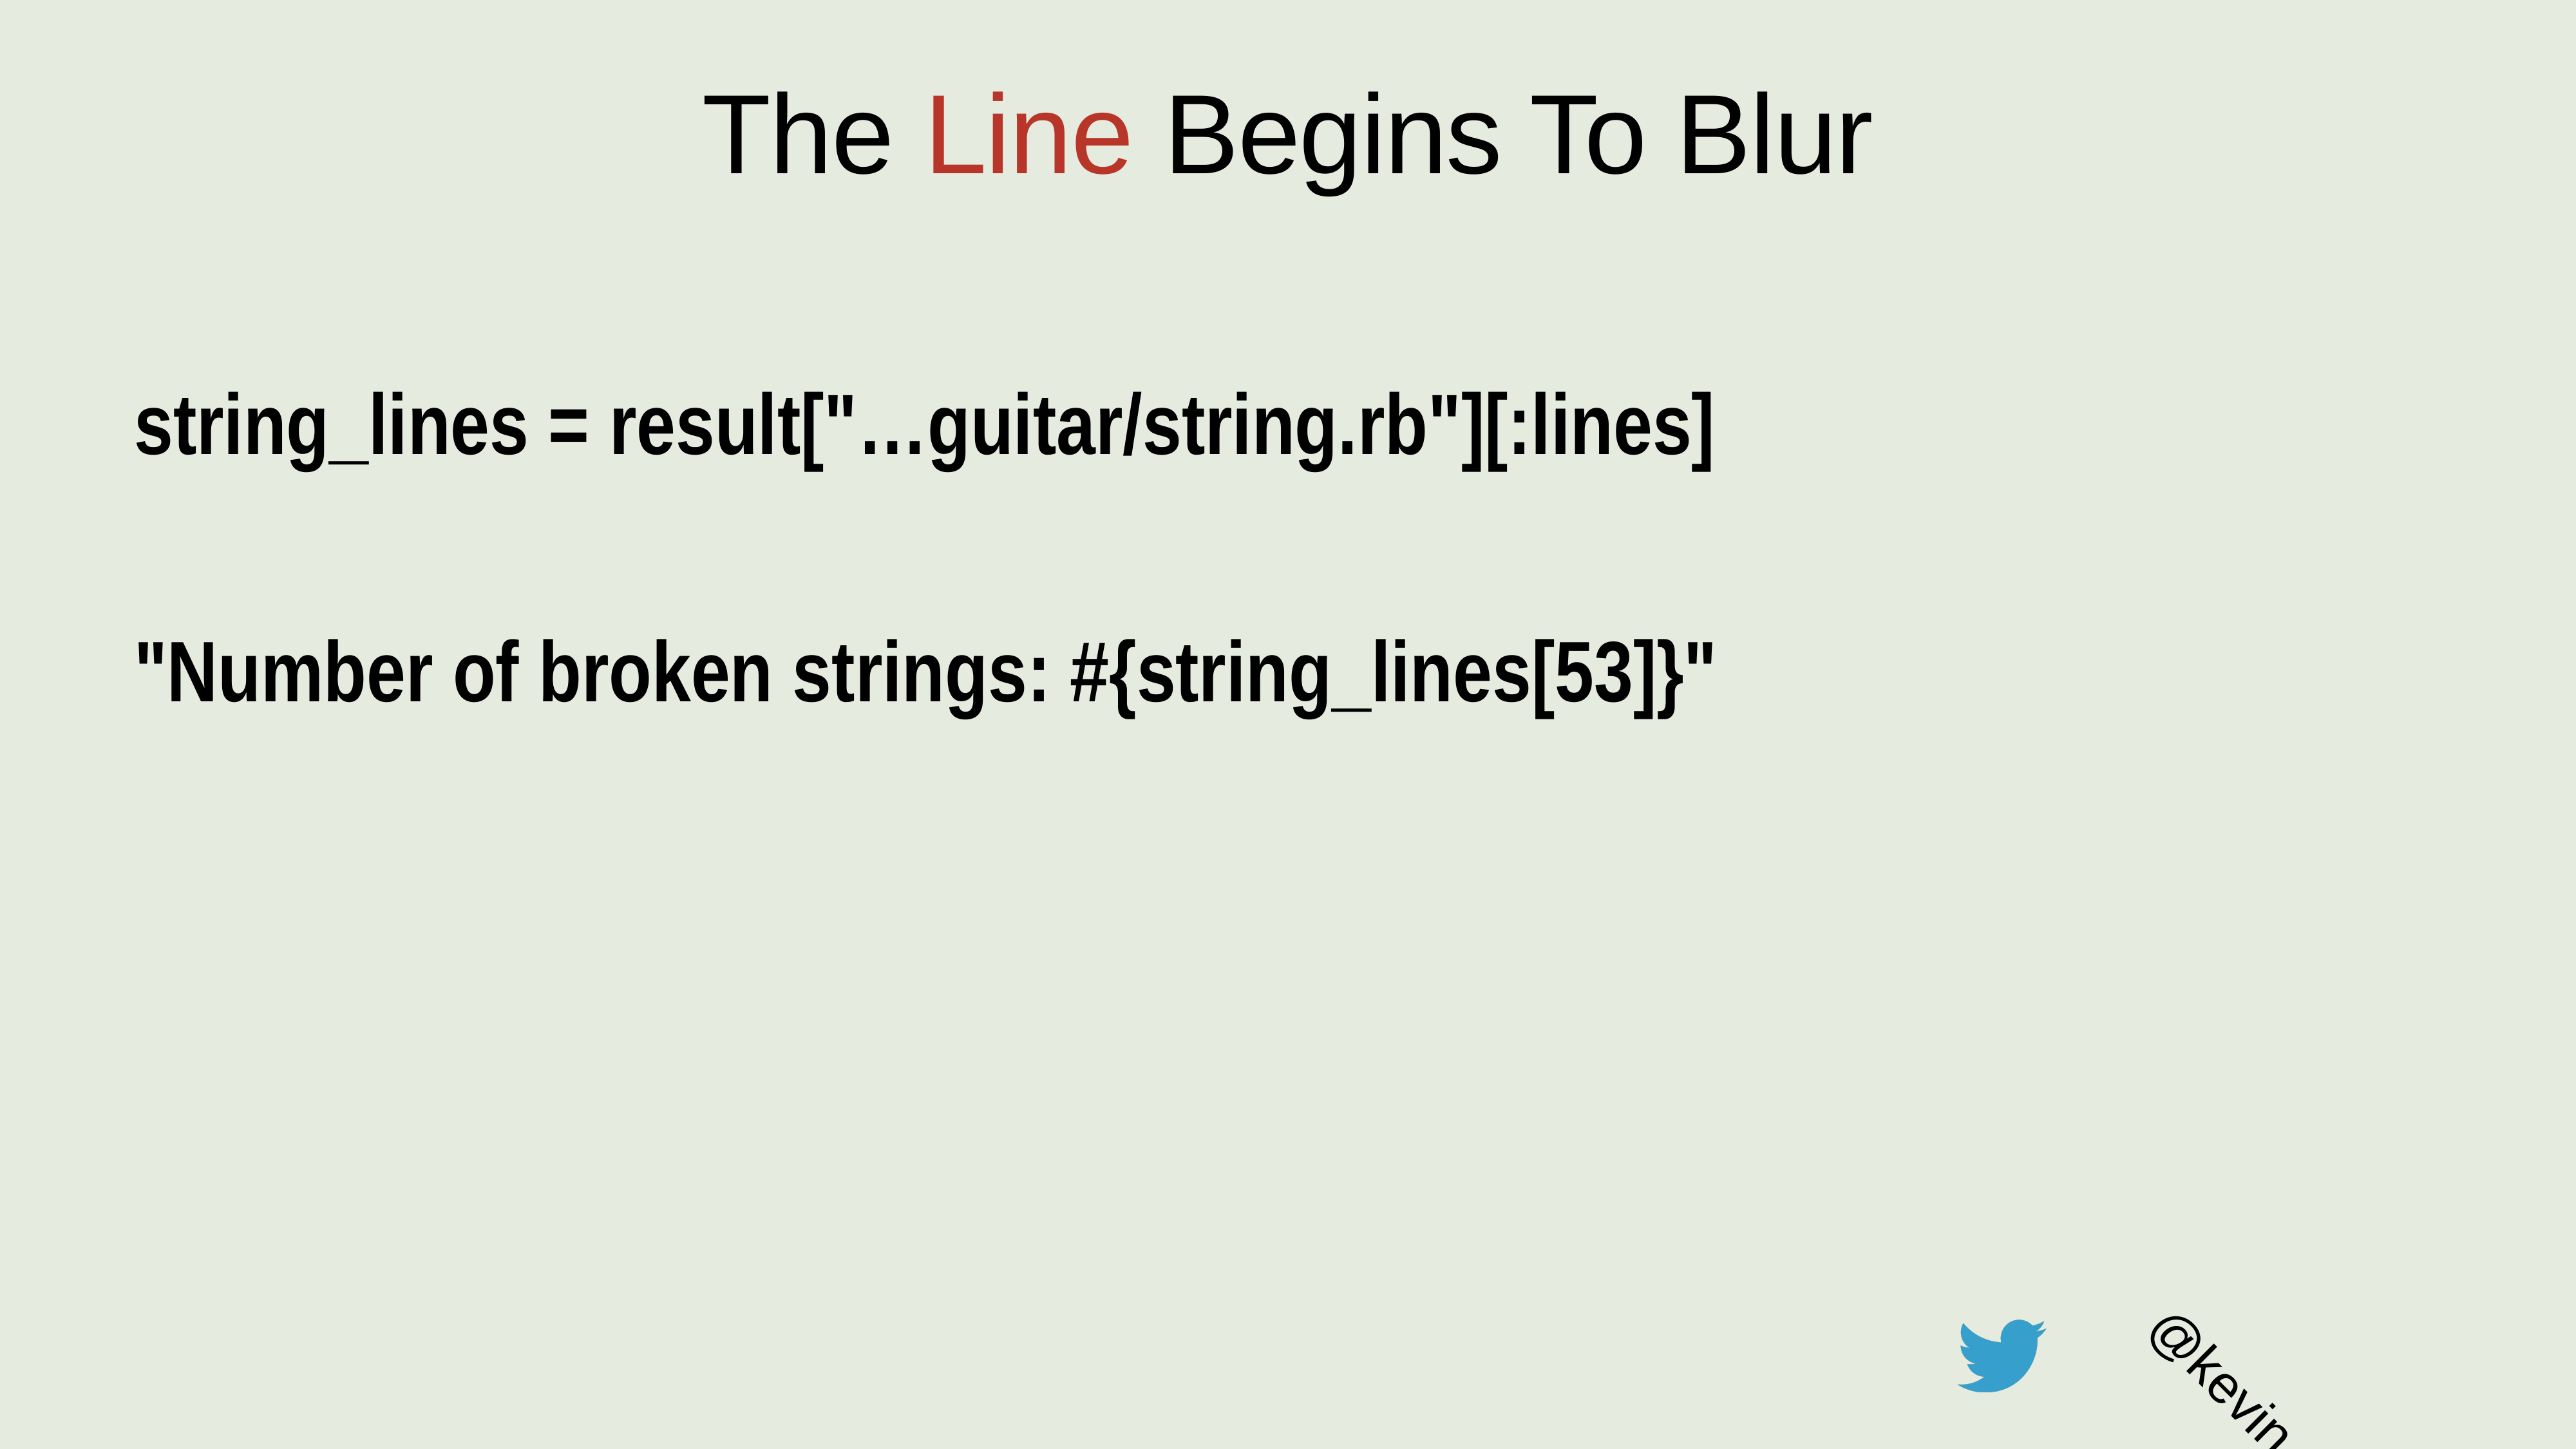

# The Line Begins To Blur
string_lines = result["…guitar/string.rb"][:lines]

"Number of broken strings: #{string_lines[53]}"